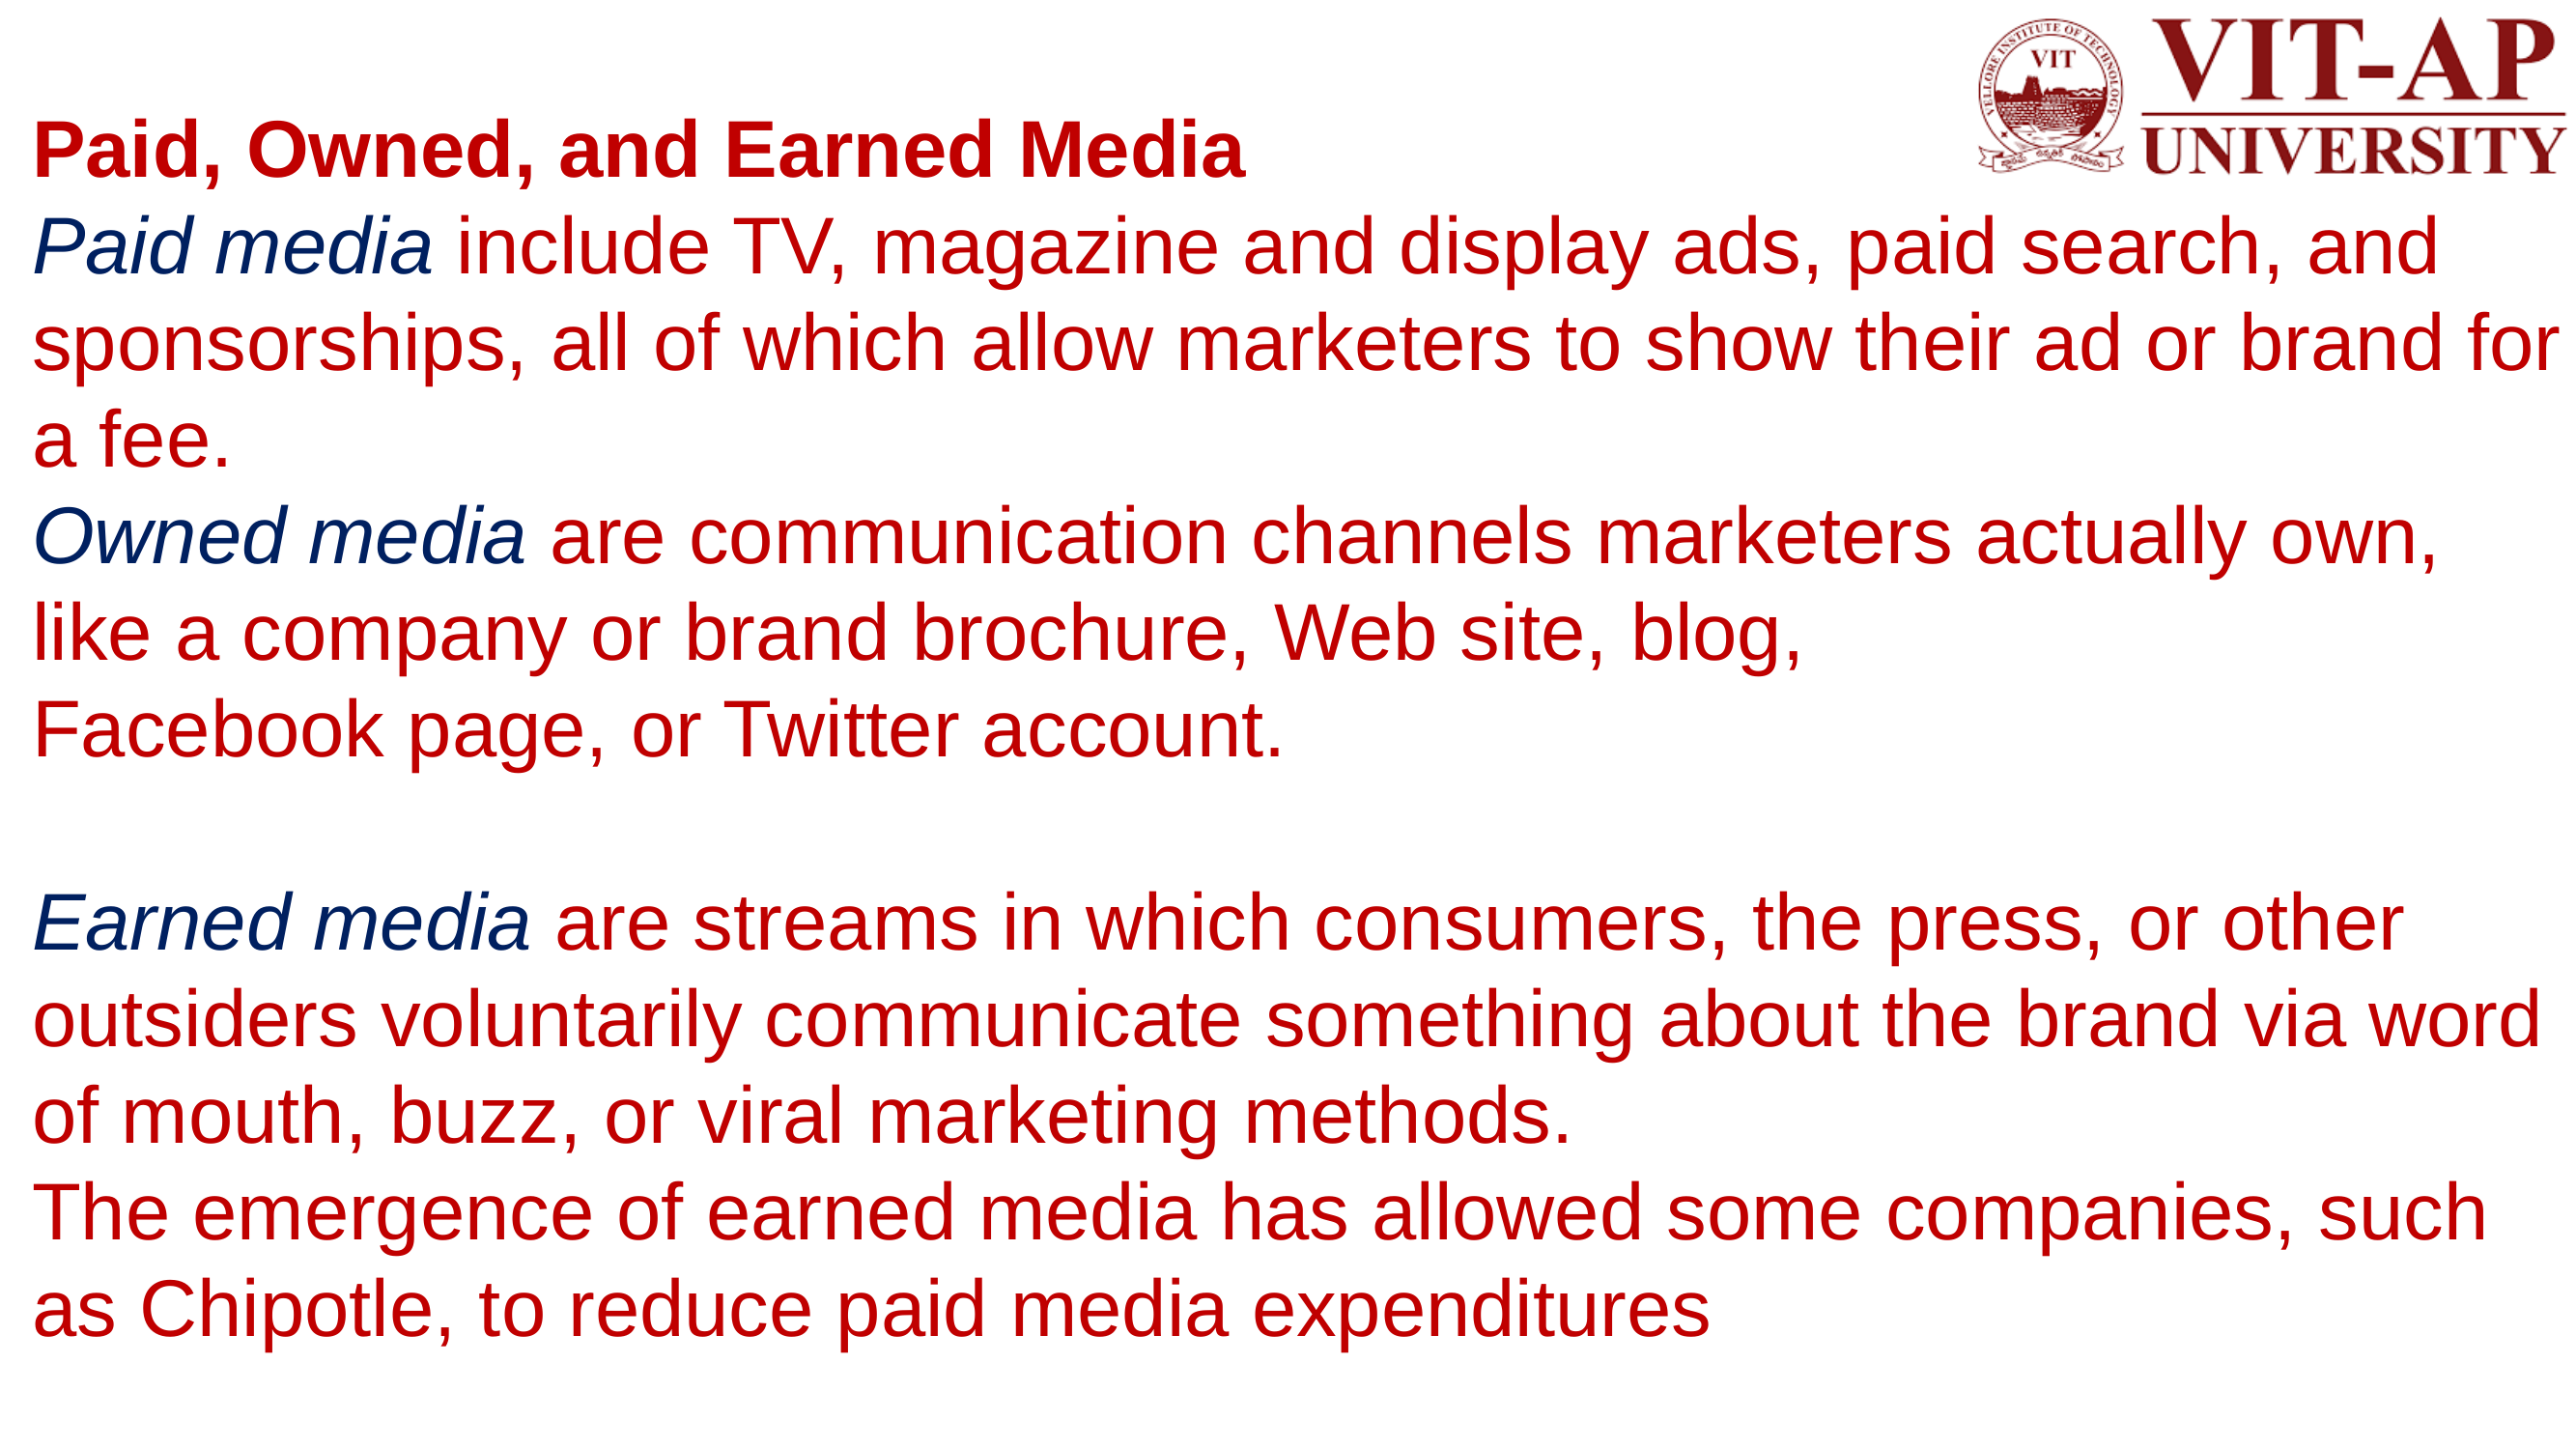

Paid, Owned, and Earned Media
Paid media include TV, magazine and display ads, paid search, and sponsorships, all of which allow marketers to show their ad or brand for a fee.
Owned media are communication channels marketers actually own, like a company or brand brochure, Web site, blog,
Facebook page, or Twitter account.

Earned media are streams in which consumers, the press, or other outsiders voluntarily communicate something about the brand via word of mouth, buzz, or viral marketing methods.
The emergence of earned media has allowed some companies, such as Chipotle, to reduce paid media expenditures